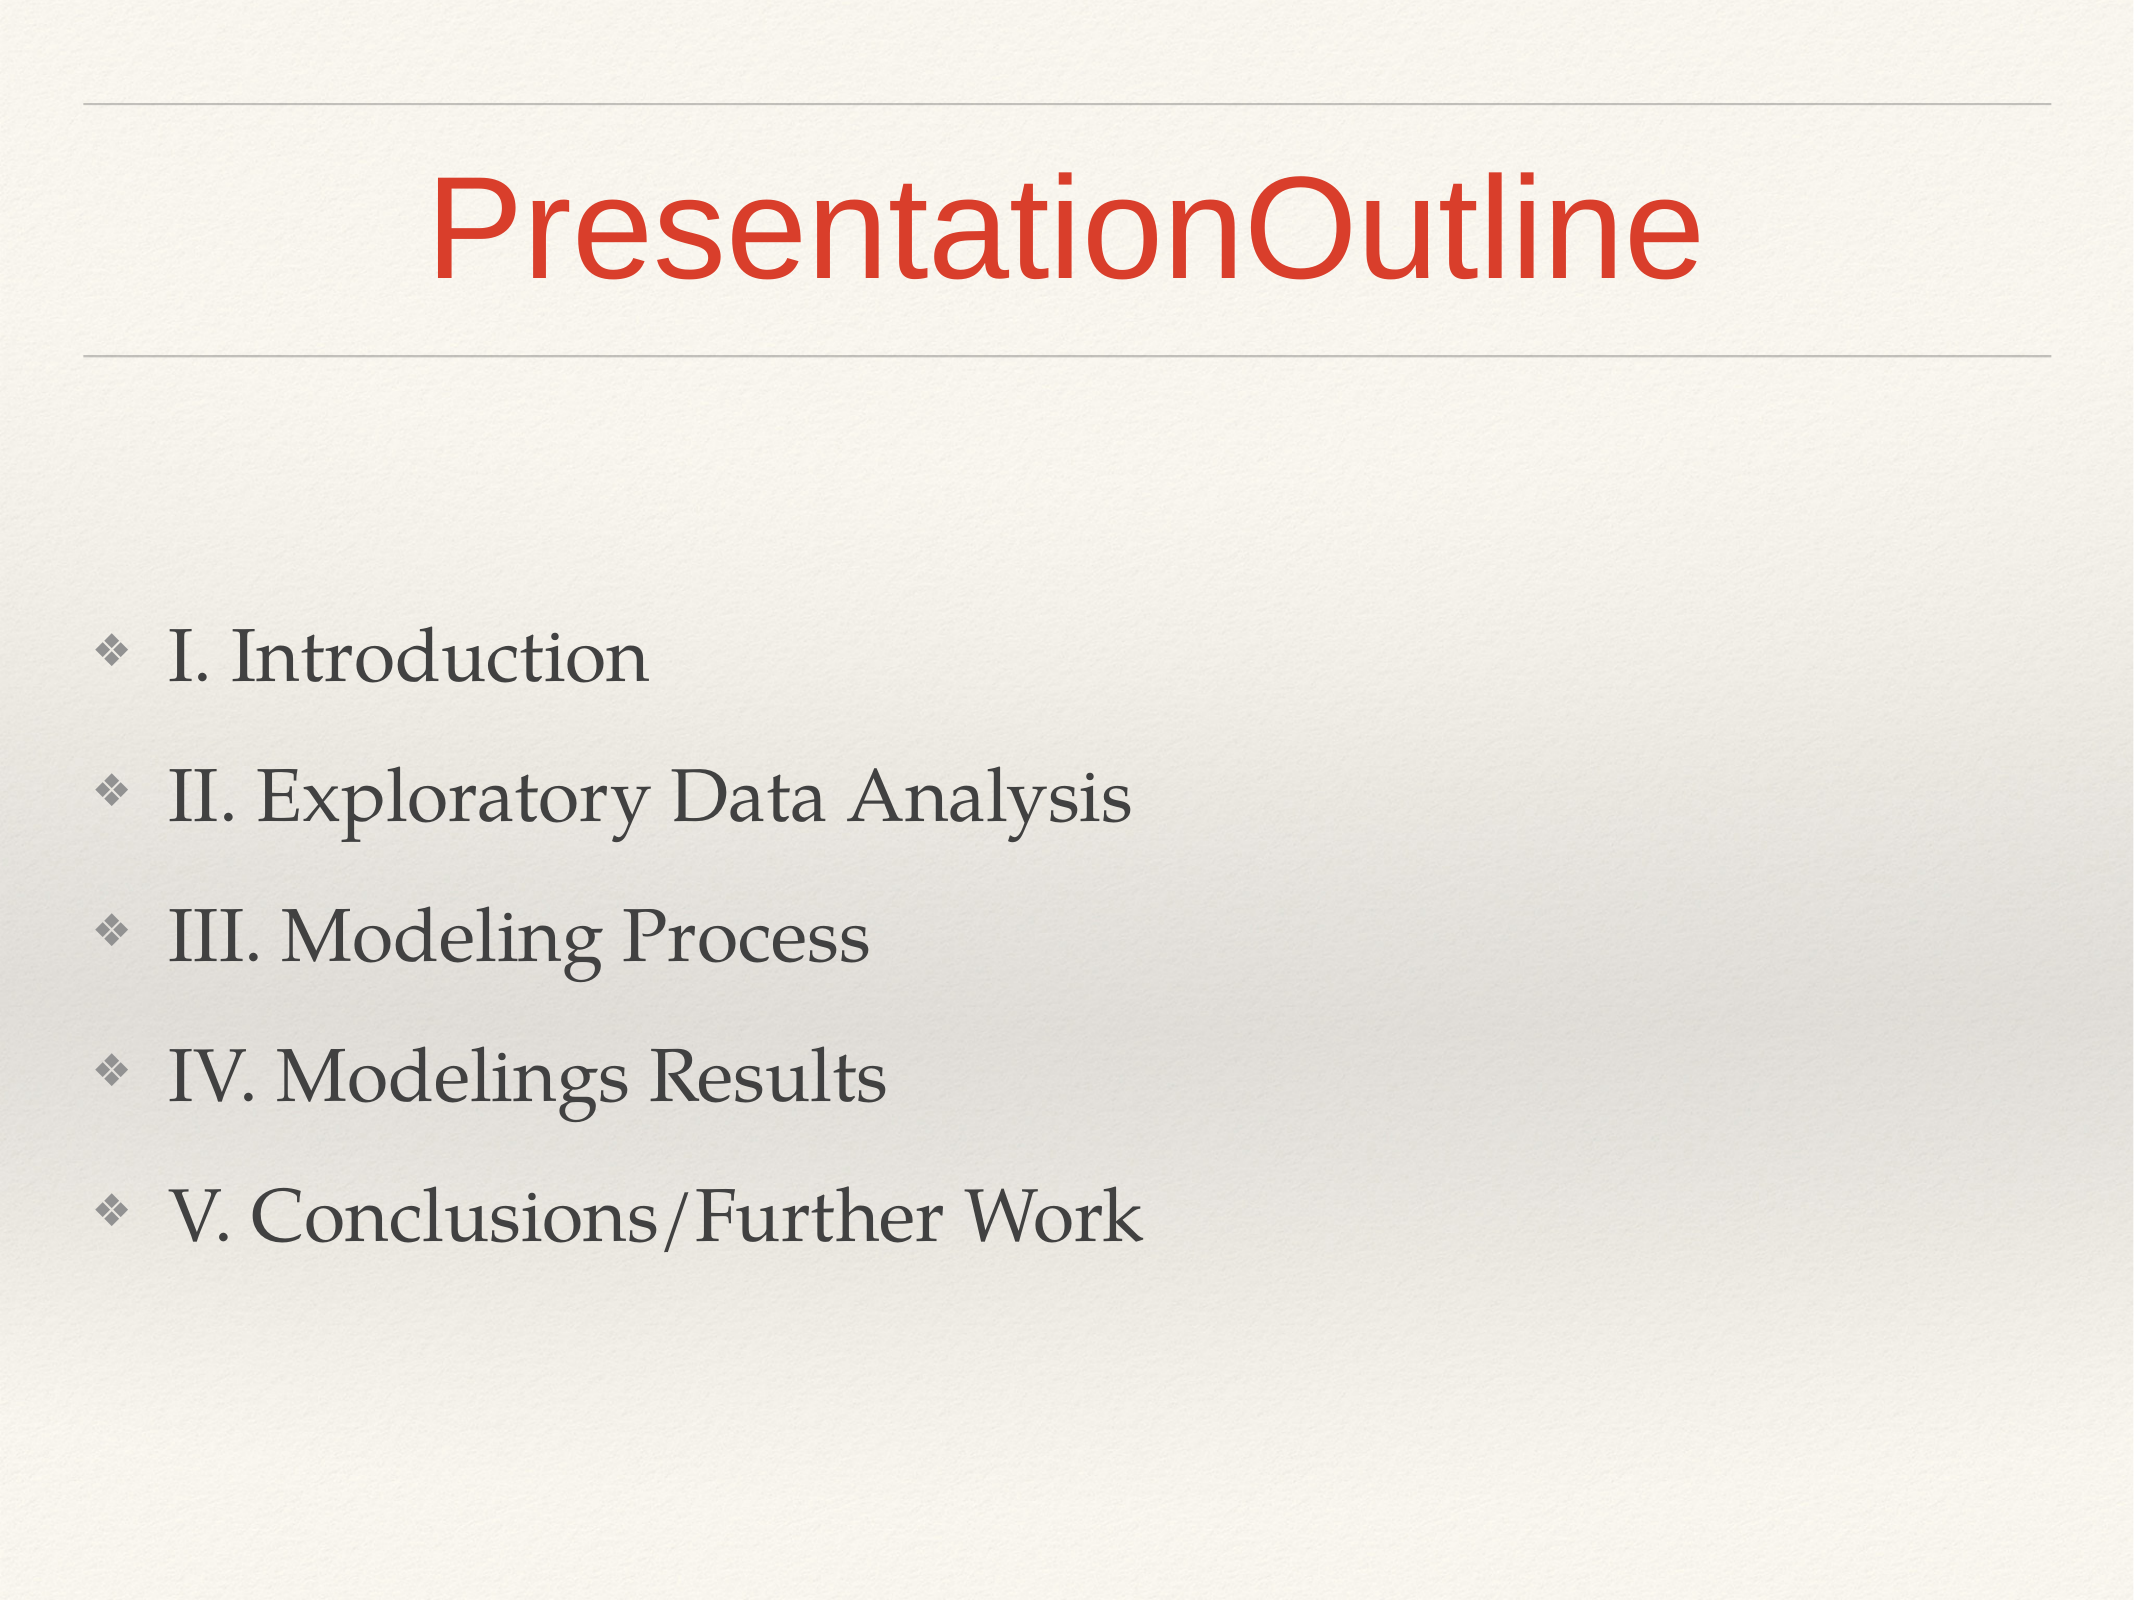

# PresentationOutline
I. Introduction
II. Exploratory Data Analysis
III. Modeling Process
IV. Modelings Results
V. Conclusions/Further Work